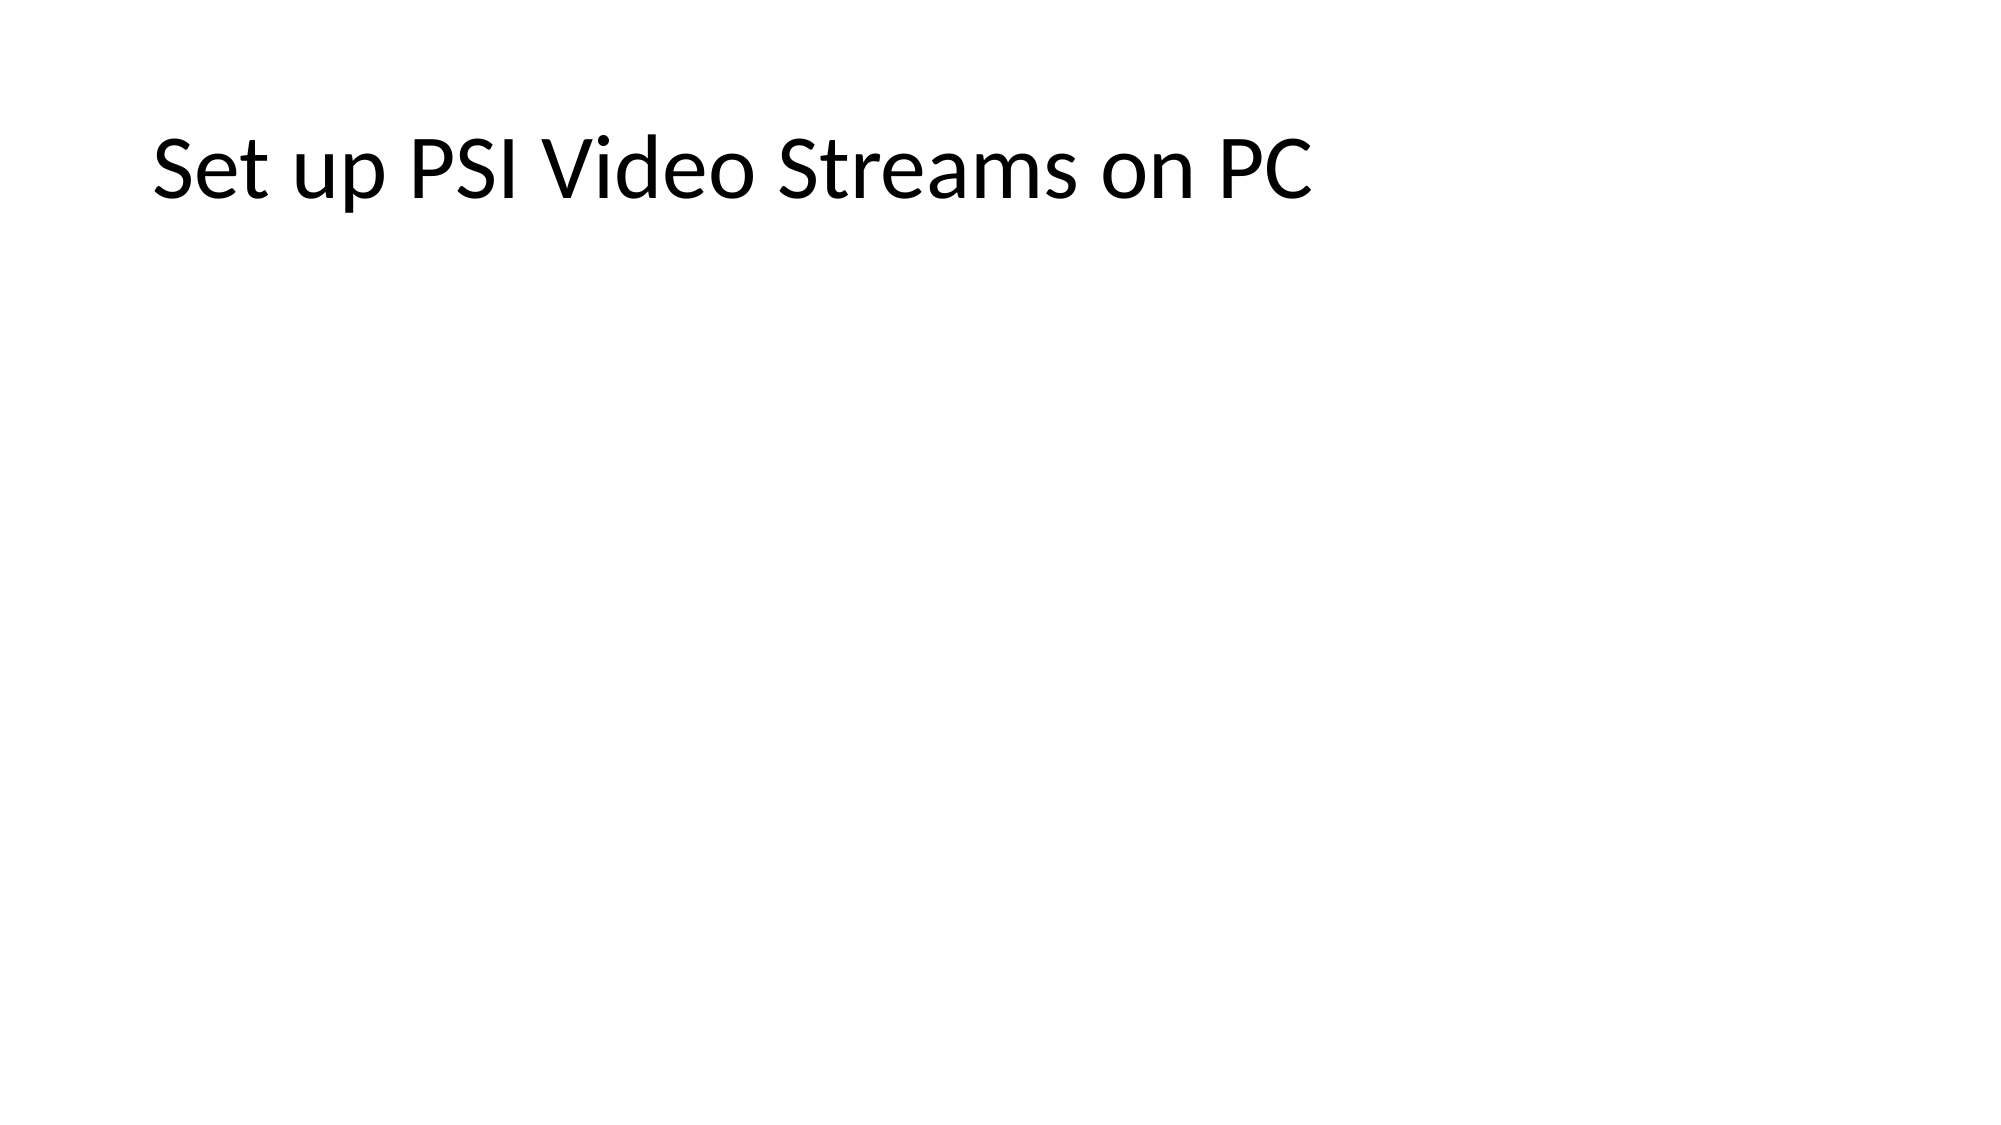

# Set up PSI Video Streams on PC